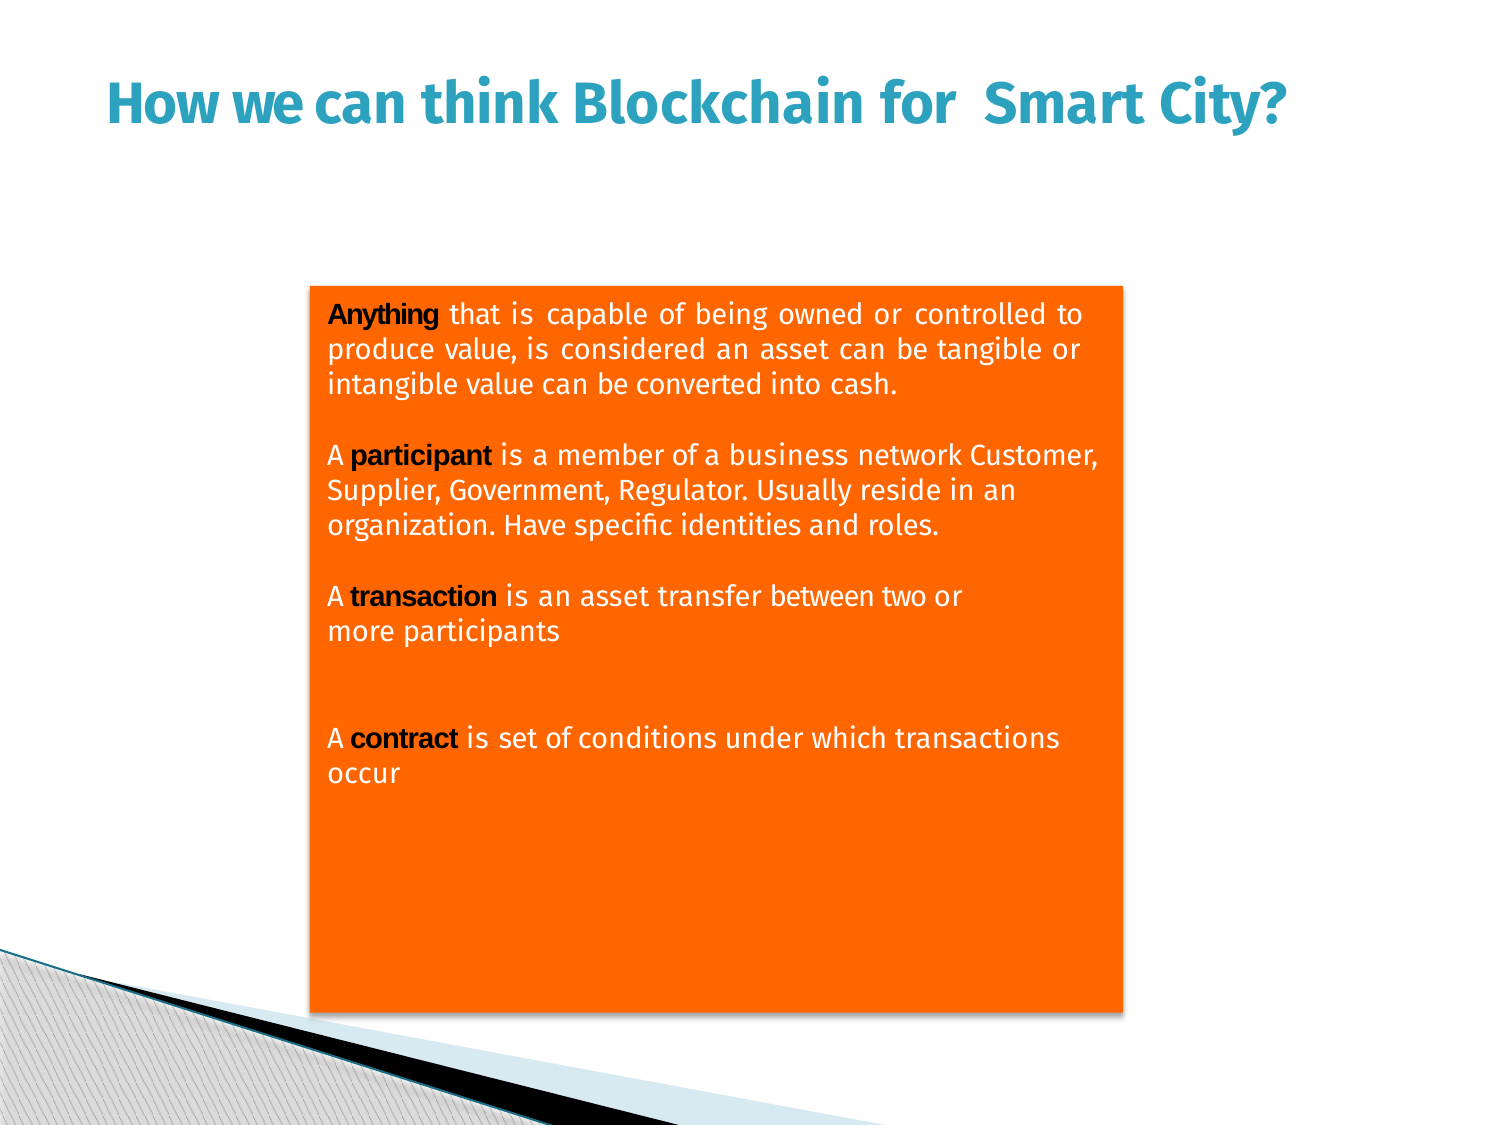

# How we can think Blockchain for  Smart City?

Anything that is capable of being owned or controlled to  produce value, is considered an asset can be tangible or  intangible value can be converted into cash.

A participant is a member of a business network Customer,  Supplier, Government, Regulator. Usually reside in an  organization. Have specific identities and roles.

A transaction is an asset transfer between two or  more participants

A contract is set of conditions under which transactions  occur